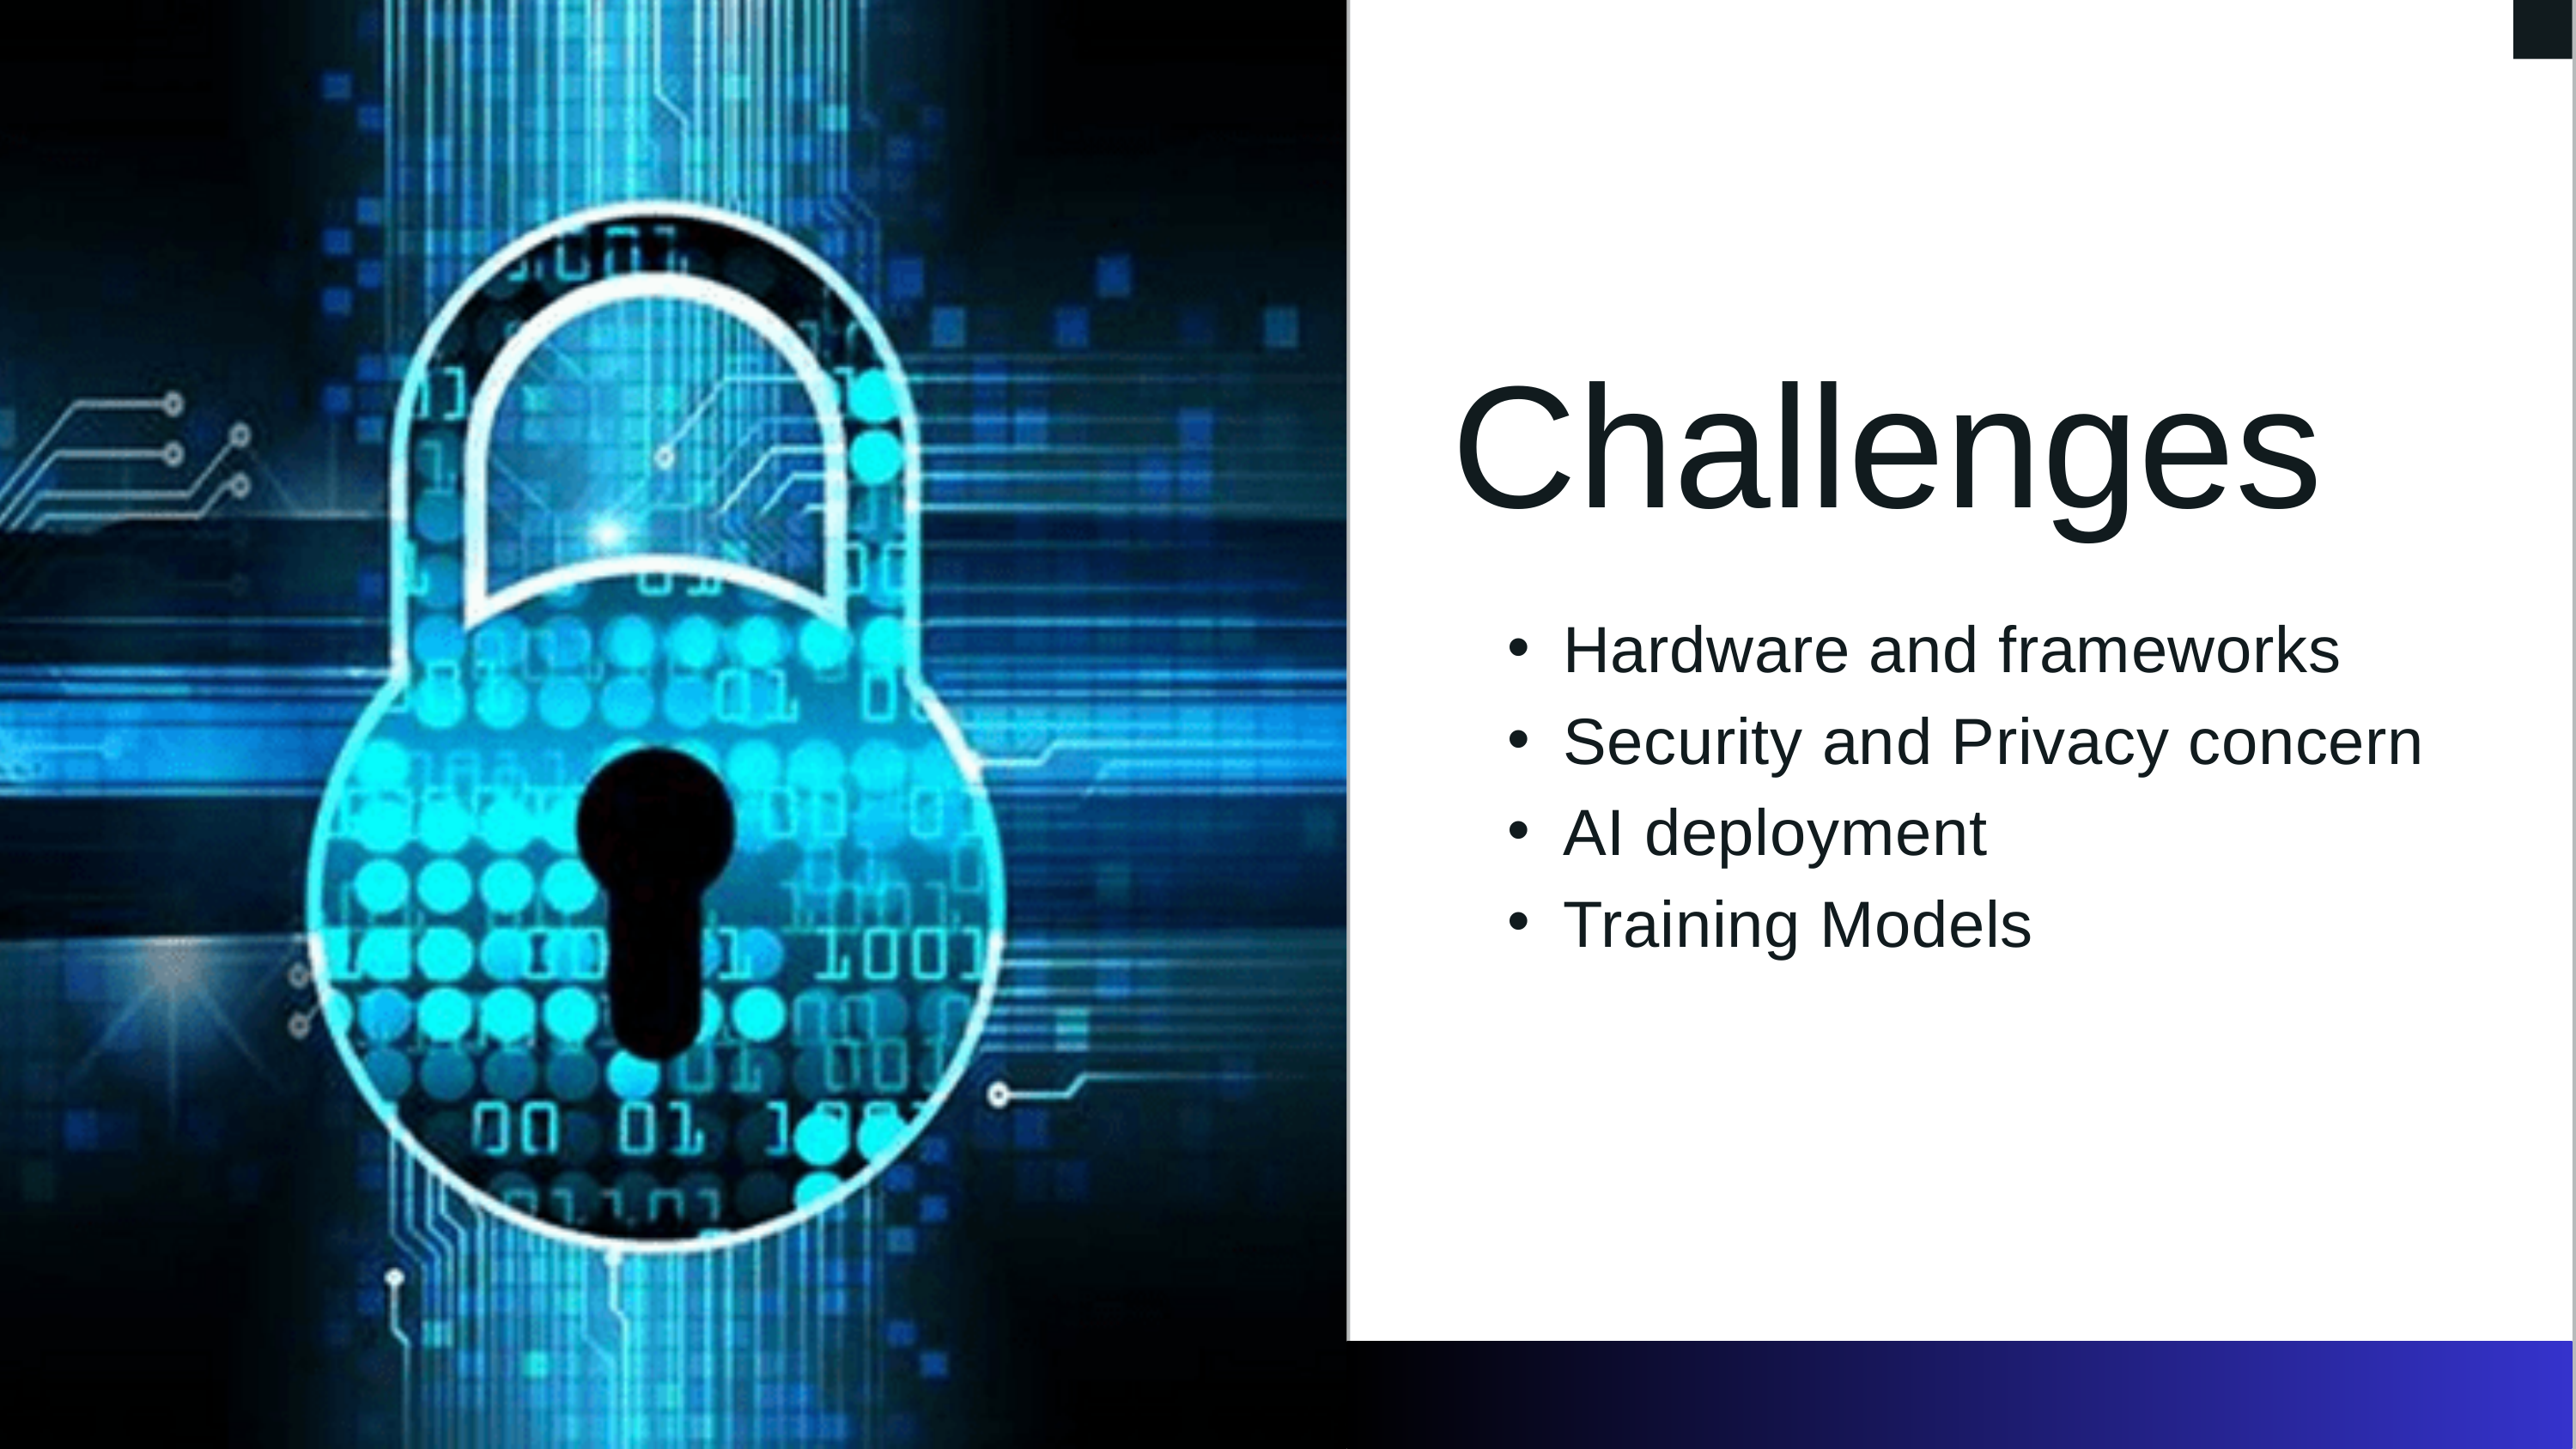

Challenges
Hardware and frameworks
Security and Privacy concern
AI deployment
Training Models